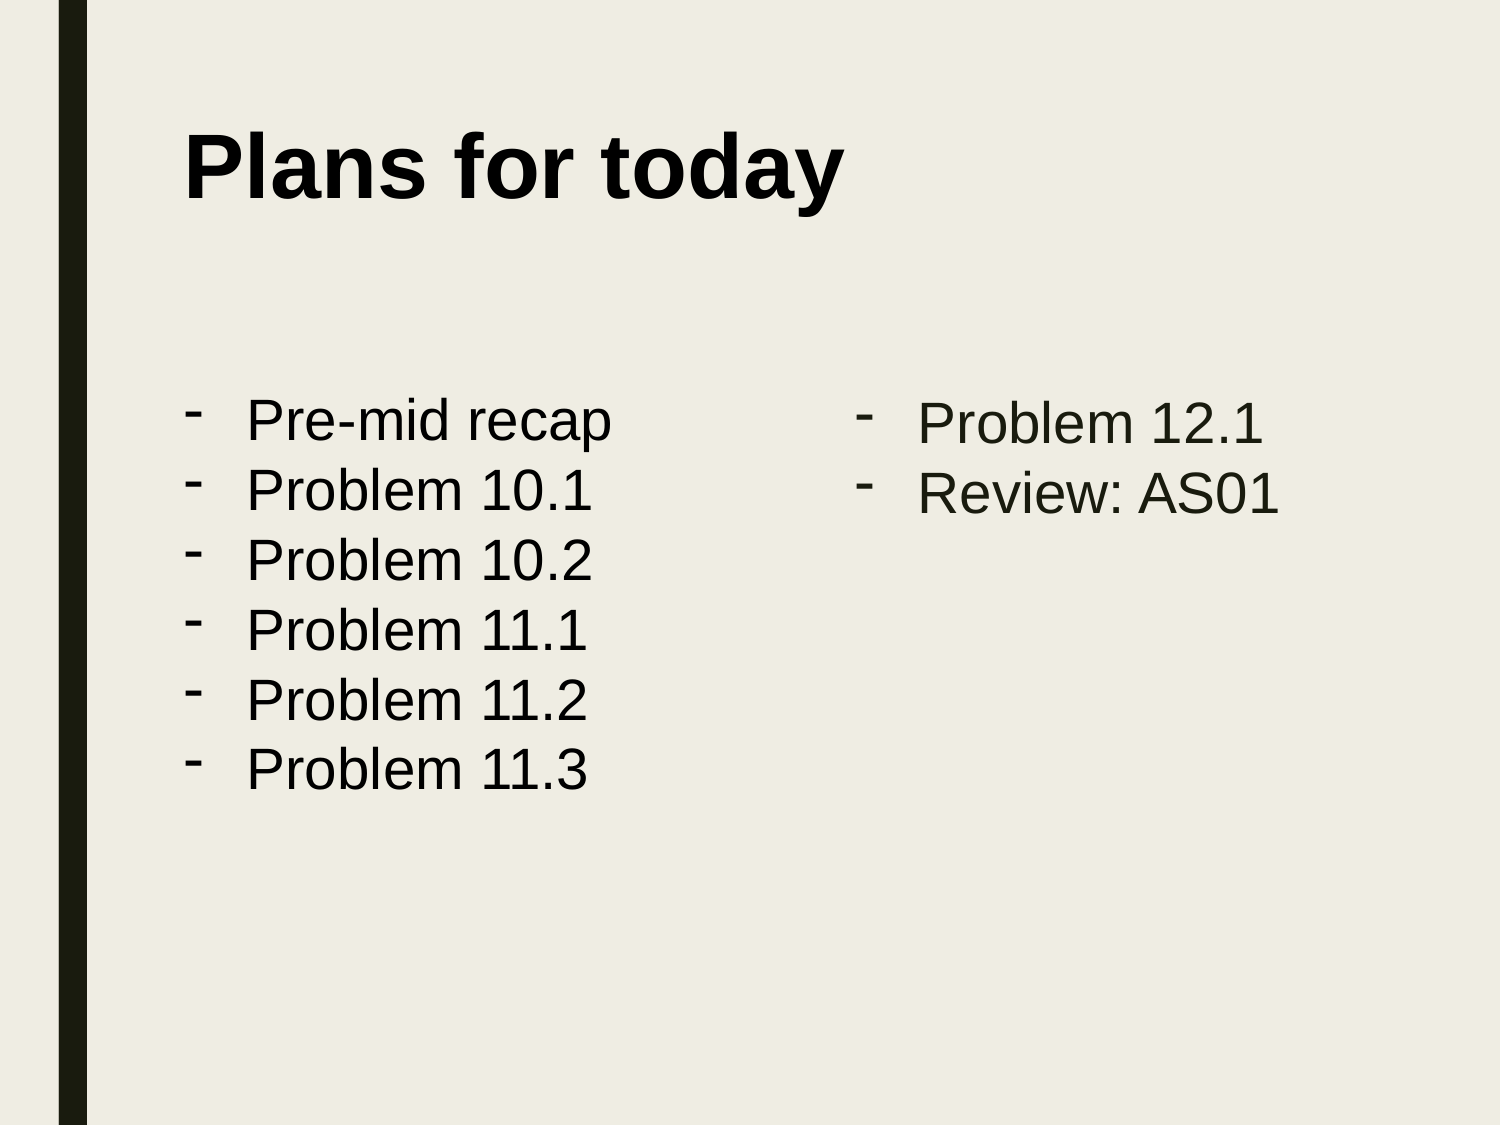

# Plans for today
Pre-mid recap
Problem 10.1
Problem 10.2
Problem 11.1
Problem 11.2
Problem 11.3

Problem 12.1
Review: AS01